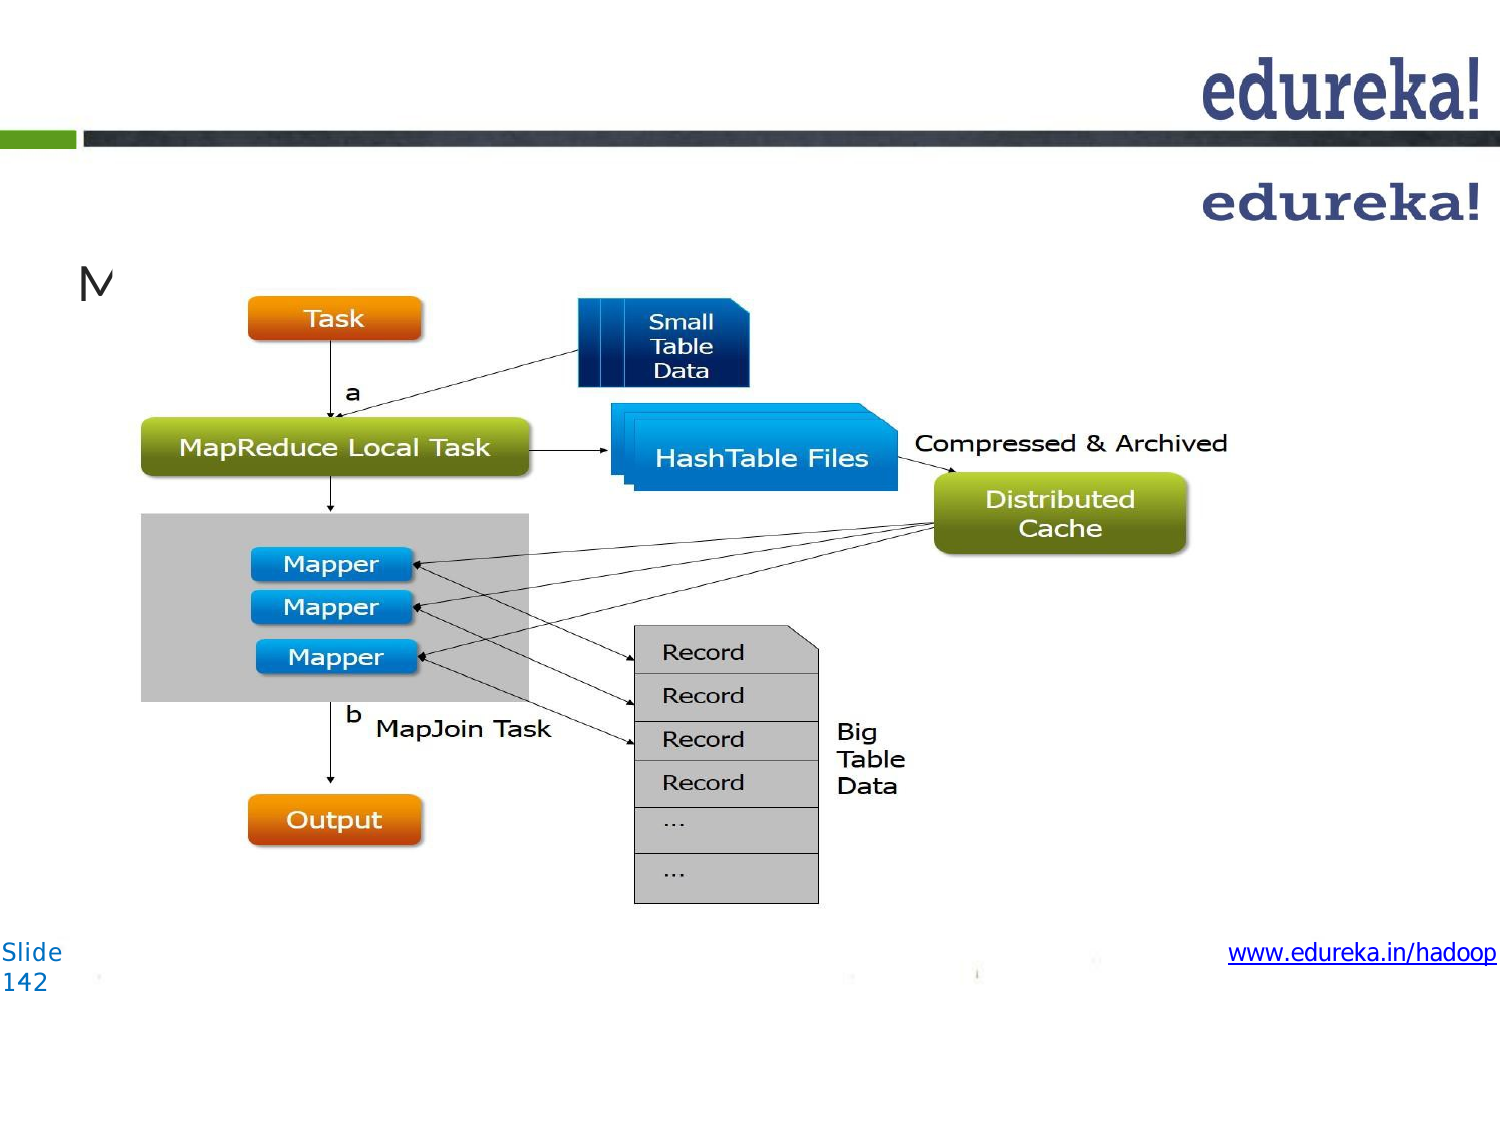

# Map and Reduce Side Joins

Slide 142
www.edureka.in/hadoop